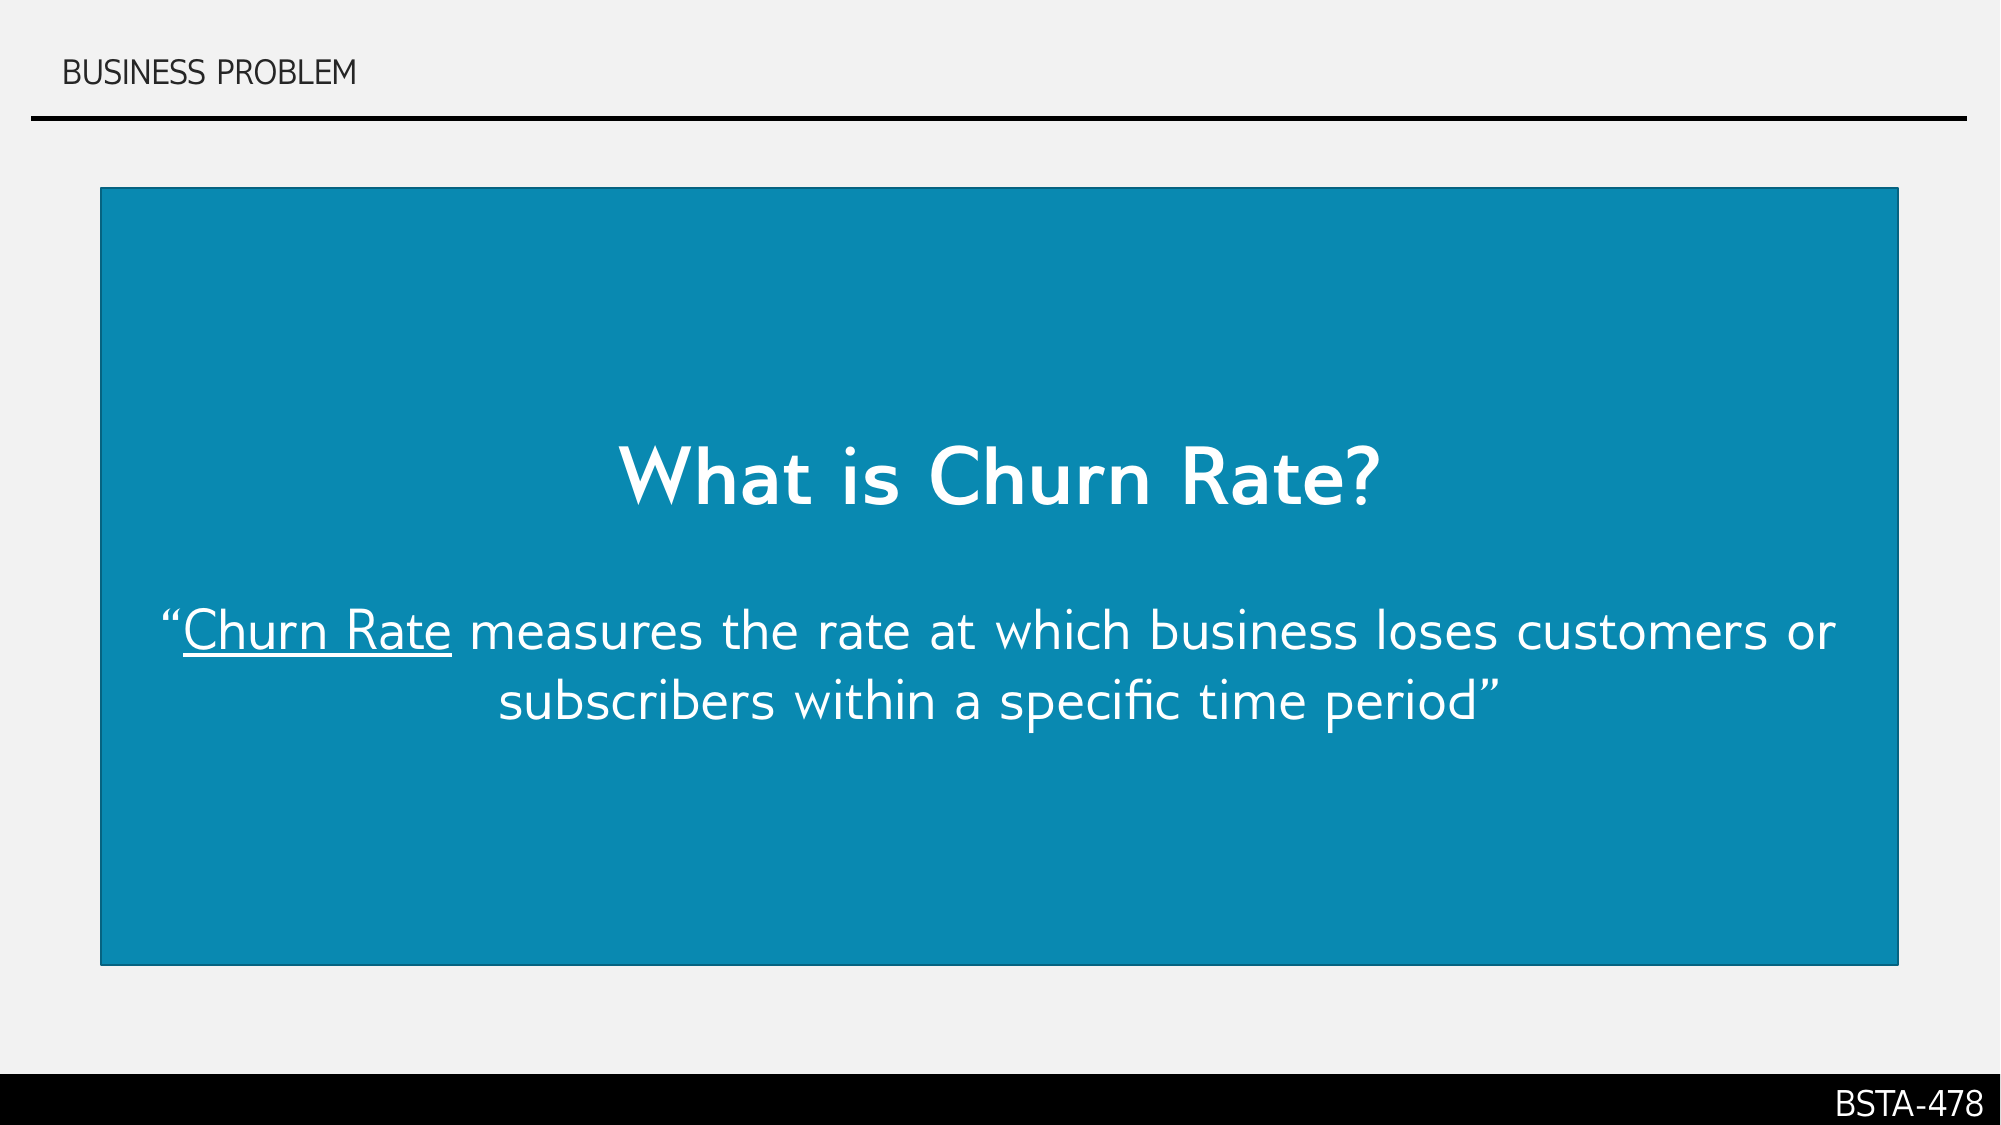

# BUSINESS PROBLEM
What is Churn Rate?

“Churn Rate measures the rate at which business loses customers or subscribers within a specific time period”